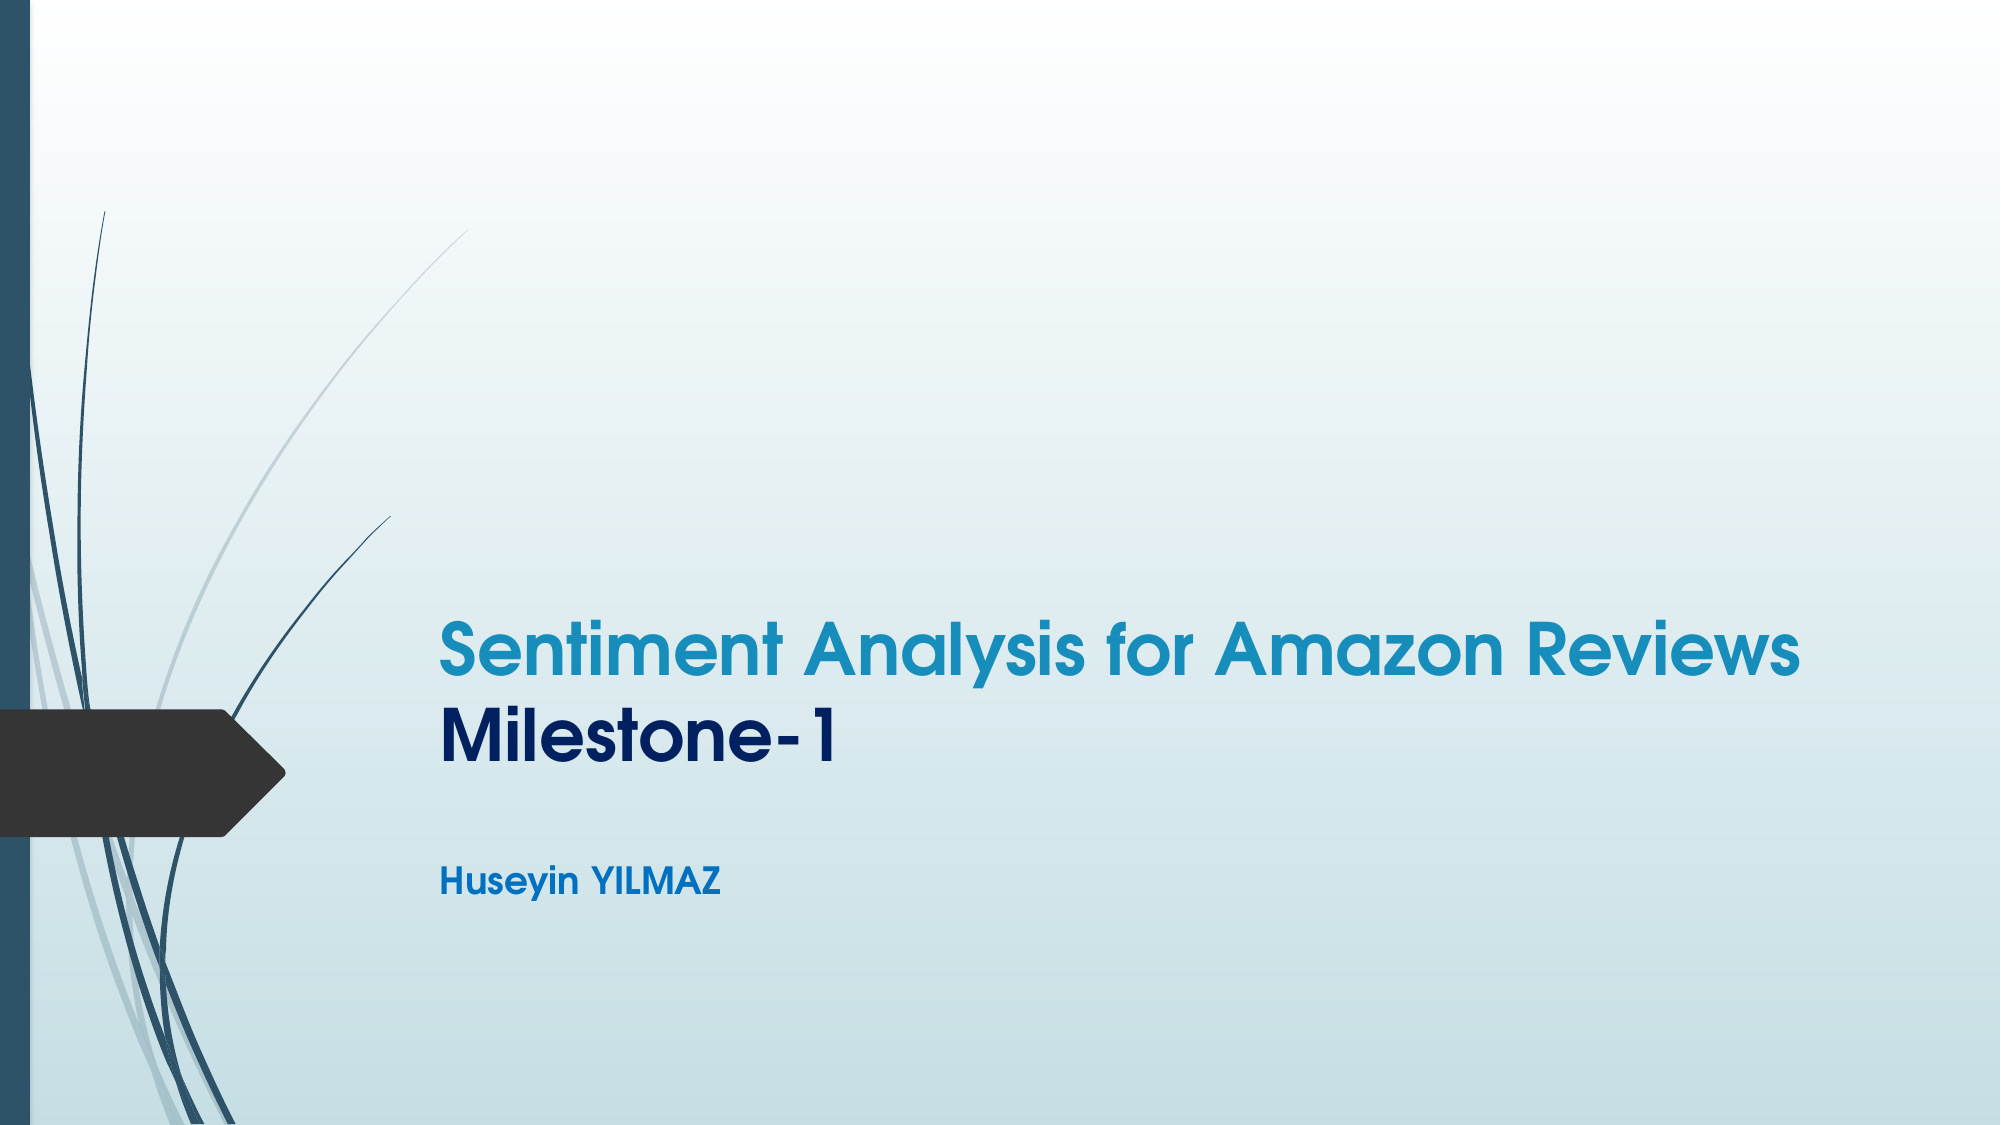

# Sentiment Analysis for Amazon Reviews Milestone-1

Huseyin YILMAZ